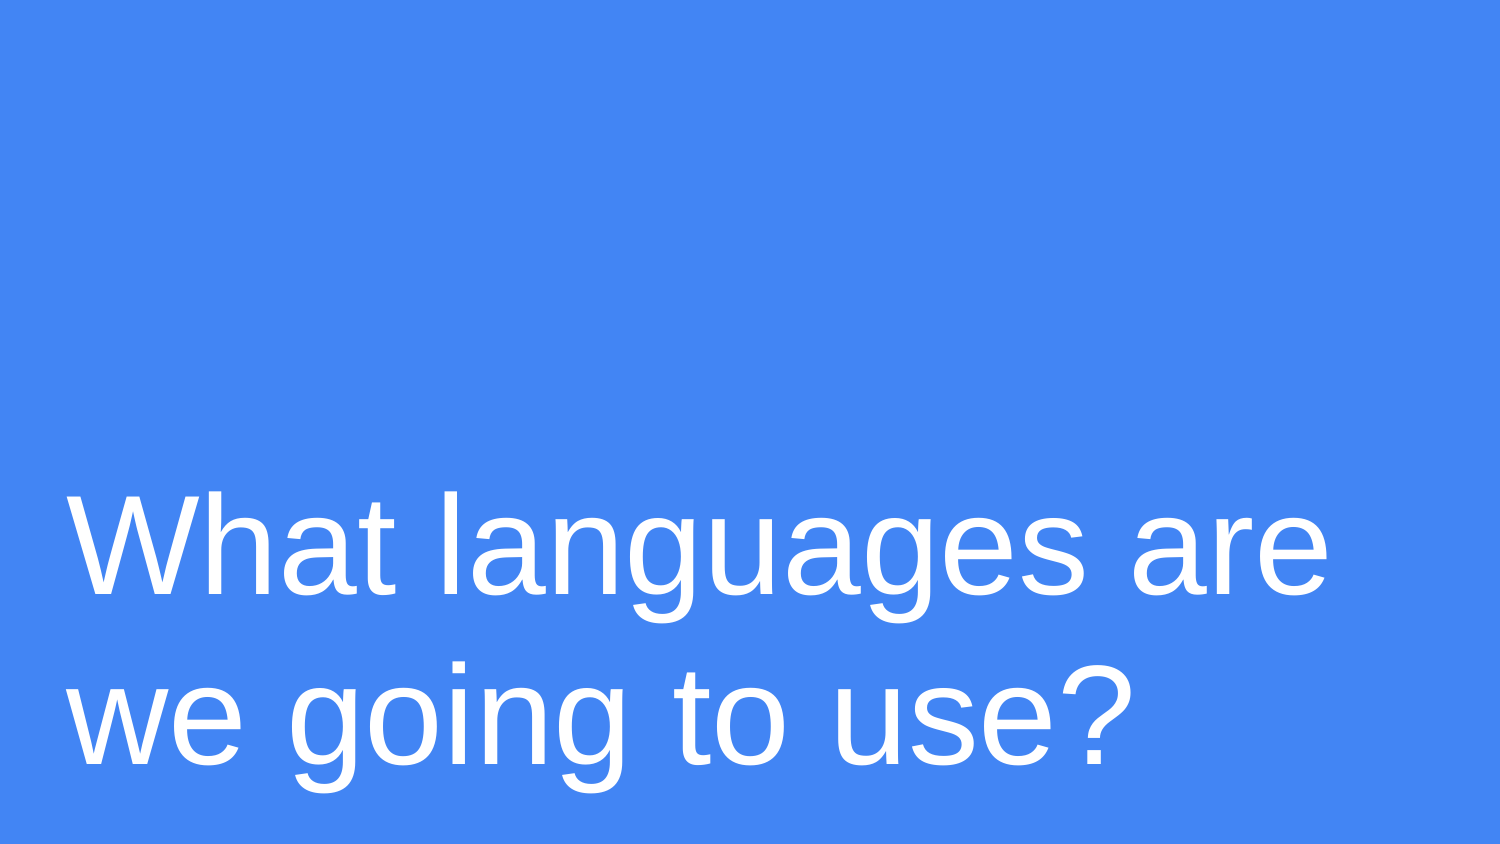

# What languages are we going to use?